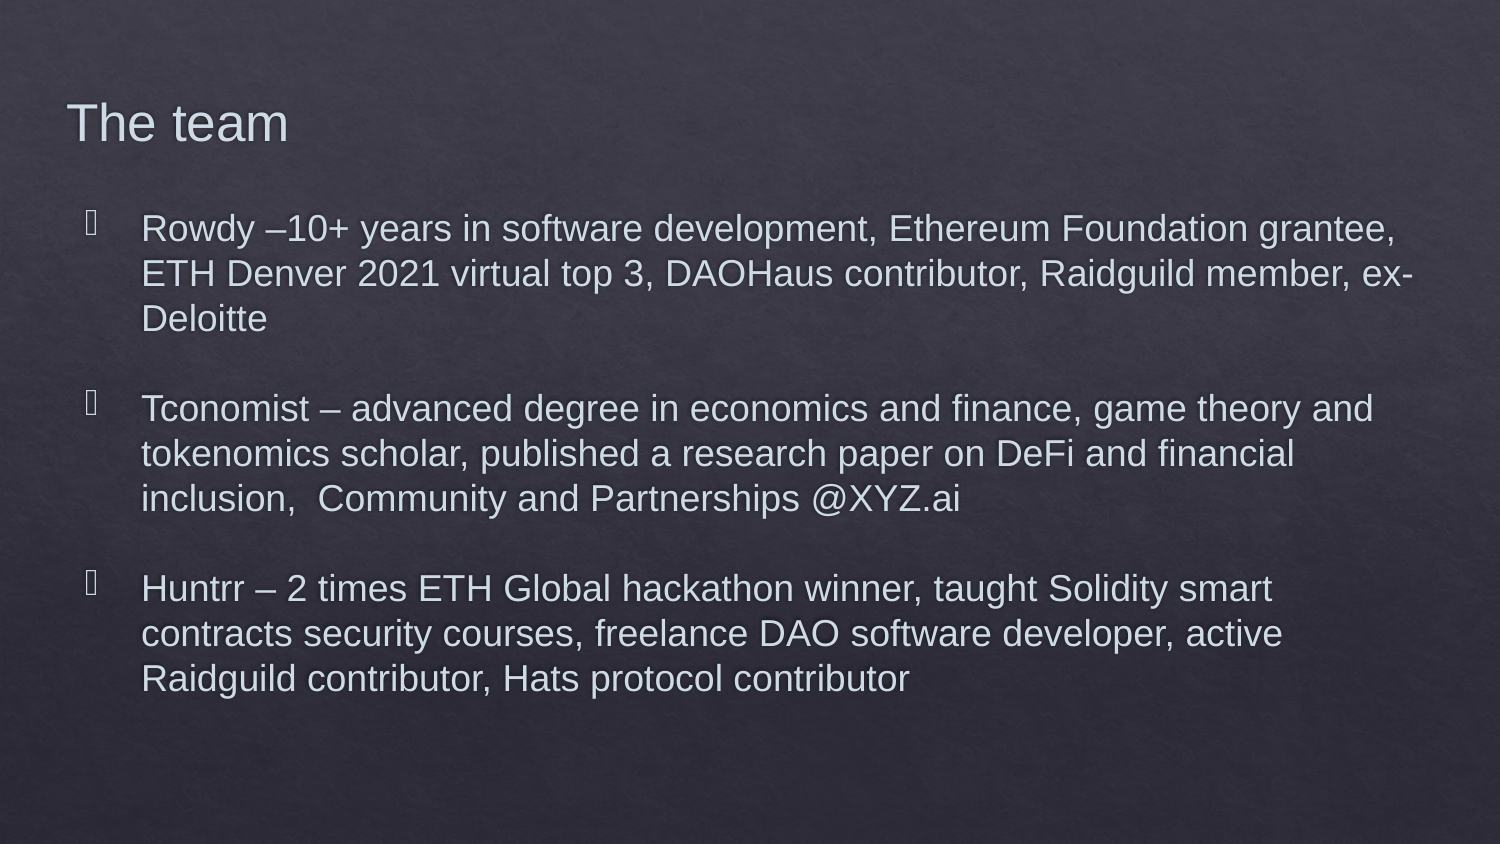

# The team
Rowdy –10+ years in software development, Ethereum Foundation grantee, ETH Denver 2021 virtual top 3, DAOHaus contributor, Raidguild member, ex-Deloitte
Tconomist – advanced degree in economics and finance, game theory and tokenomics scholar, published a research paper on DeFi and financial inclusion,  Community and Partnerships @XYZ.ai

Huntrr – 2 times ETH Global hackathon winner, taught Solidity smart contracts security courses, freelance DAO software developer, active Raidguild contributor, Hats protocol contributor